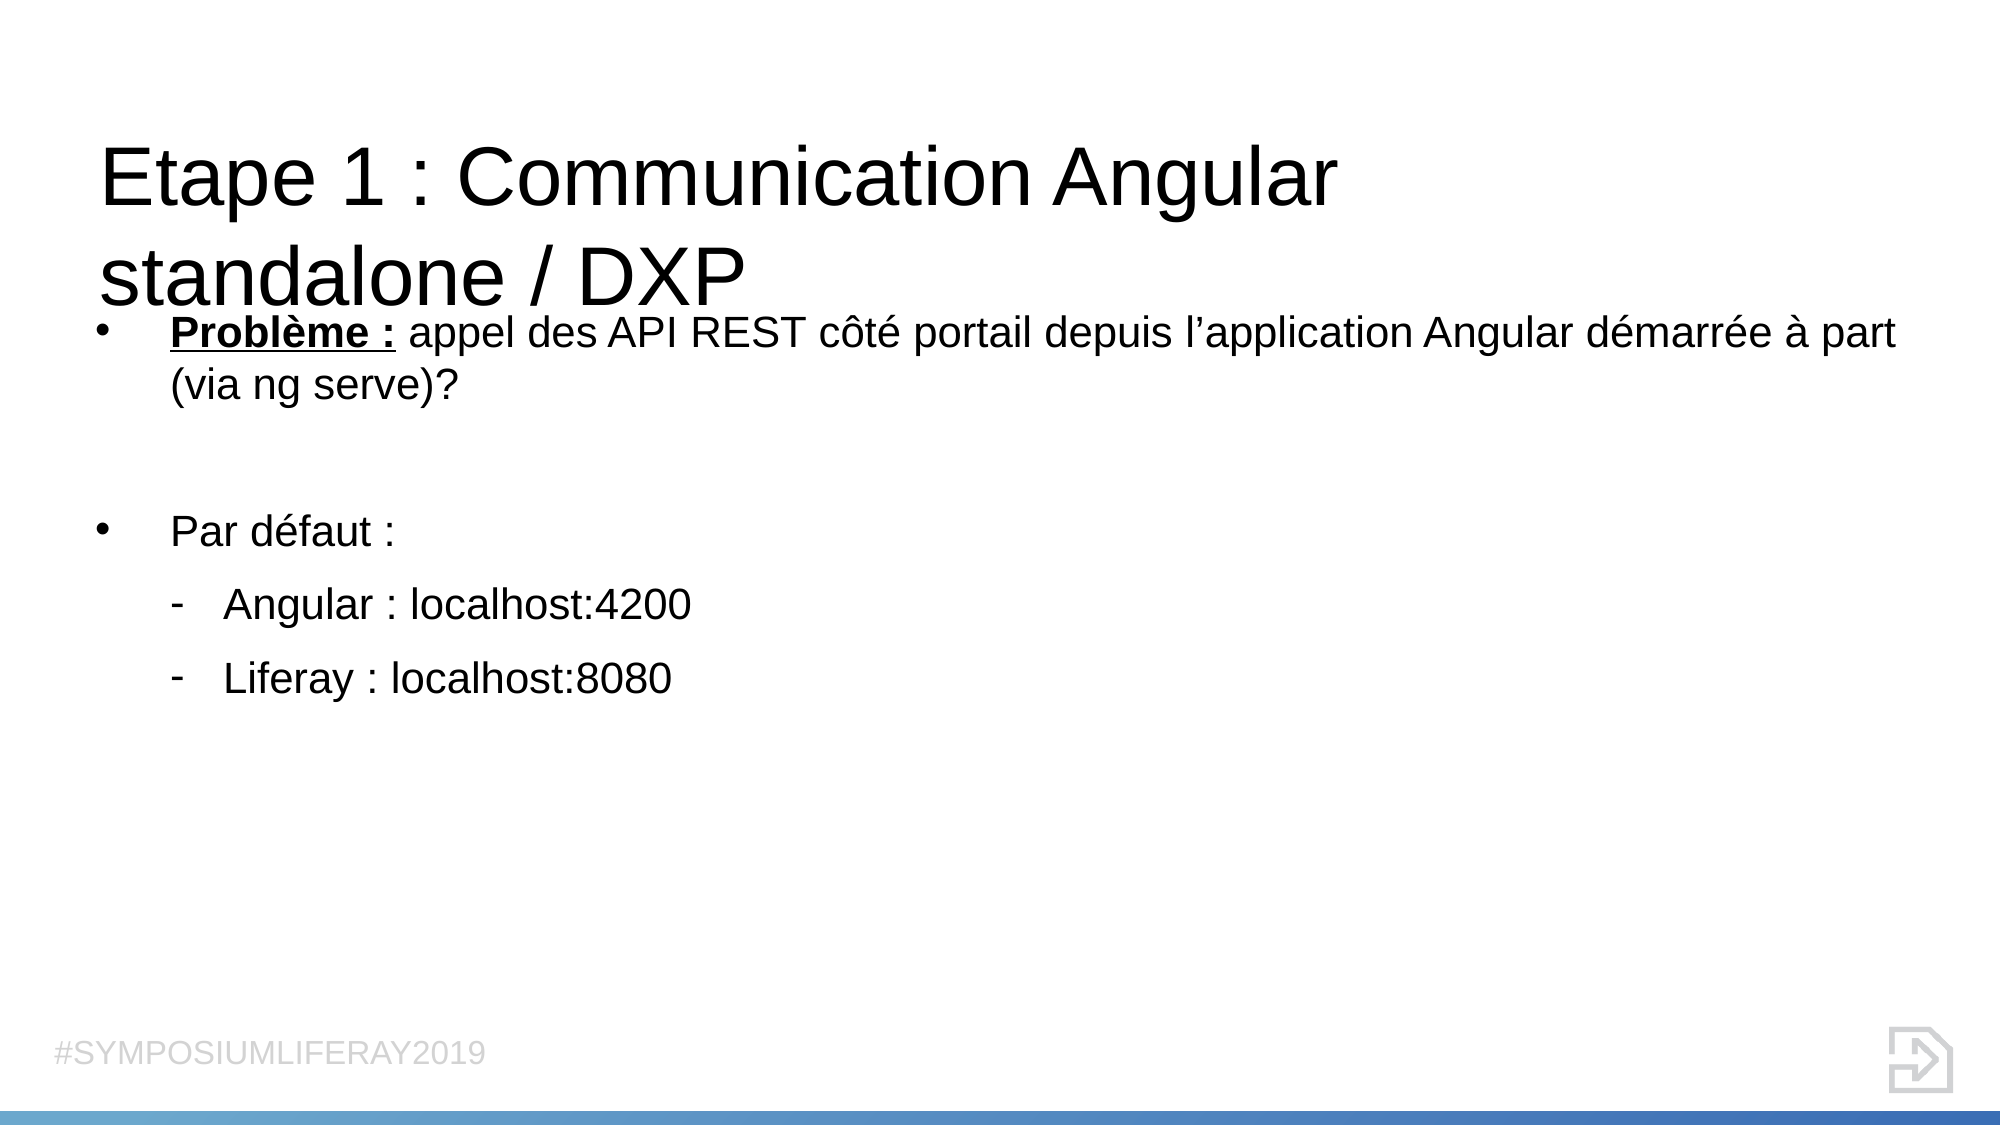

# Etape 1 : Communication Angular standalone / DXP
Problème : appel des API REST côté portail depuis l’application Angular démarrée à part (via ng serve)?

Par défaut :
Angular : localhost:4200
Liferay : localhost:8080